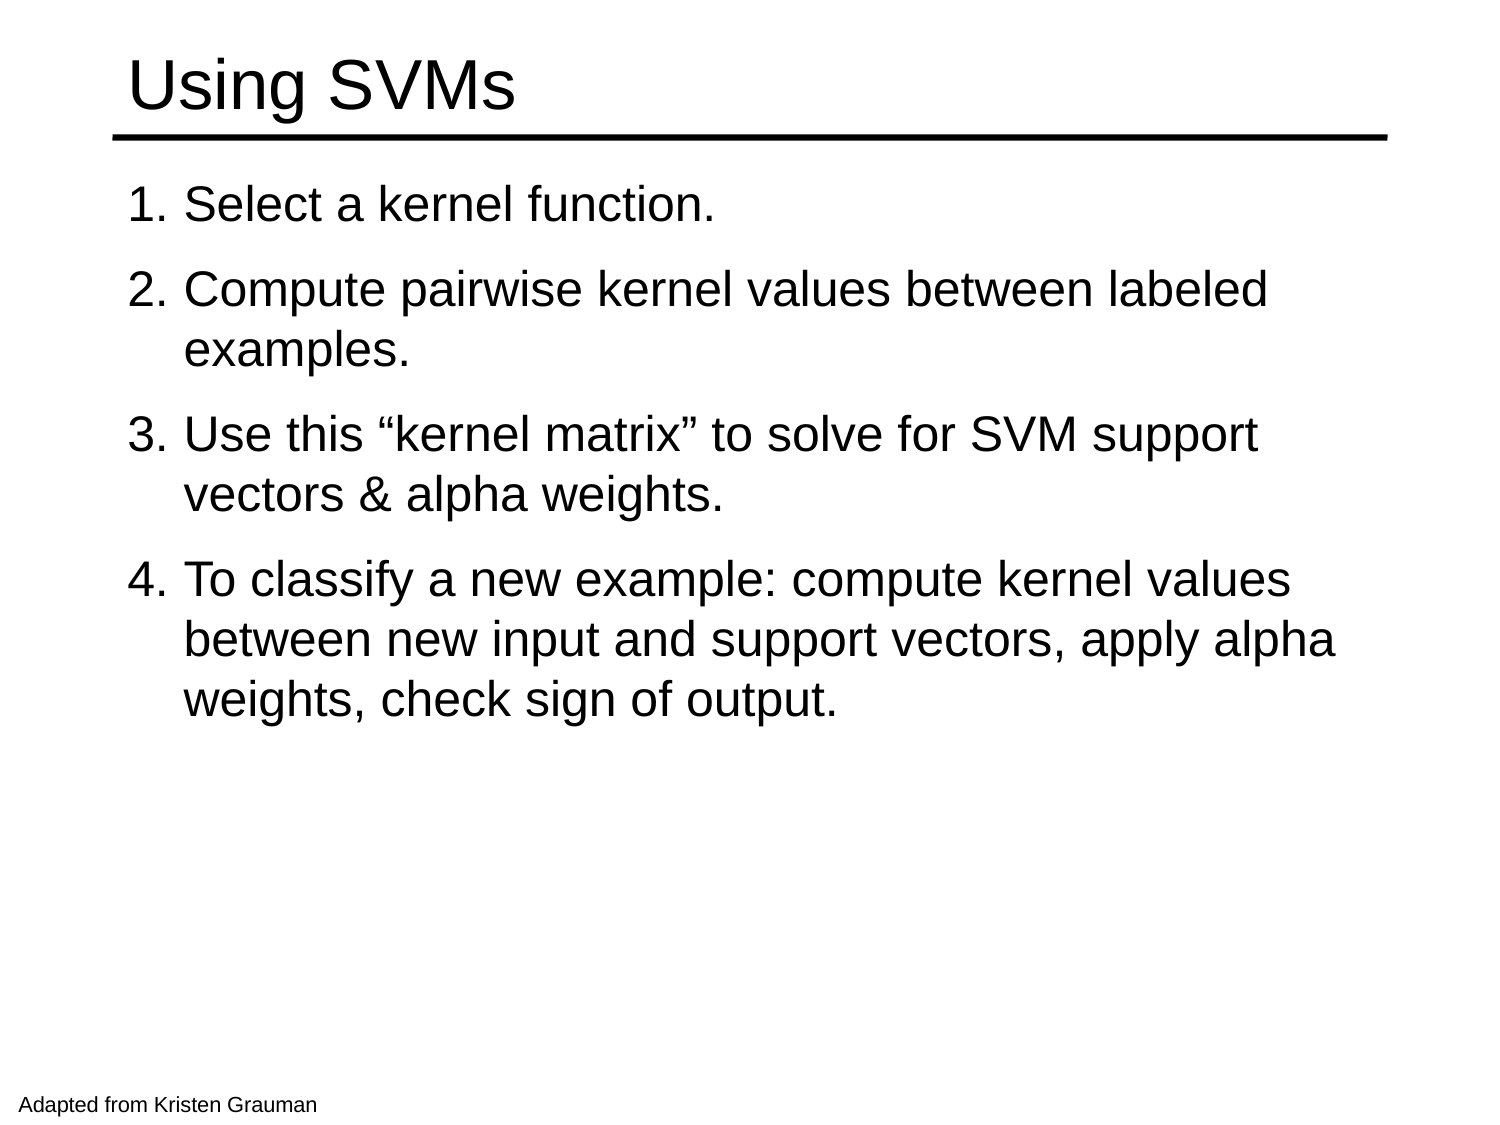

# Using SVMs
Select a kernel function.
Compute pairwise kernel values between labeled examples.
Use this “kernel matrix” to solve for SVM support vectors & alpha weights.
To classify a new example: compute kernel values between new input and support vectors, apply alpha weights, check sign of output.
Adapted from Kristen Grauman